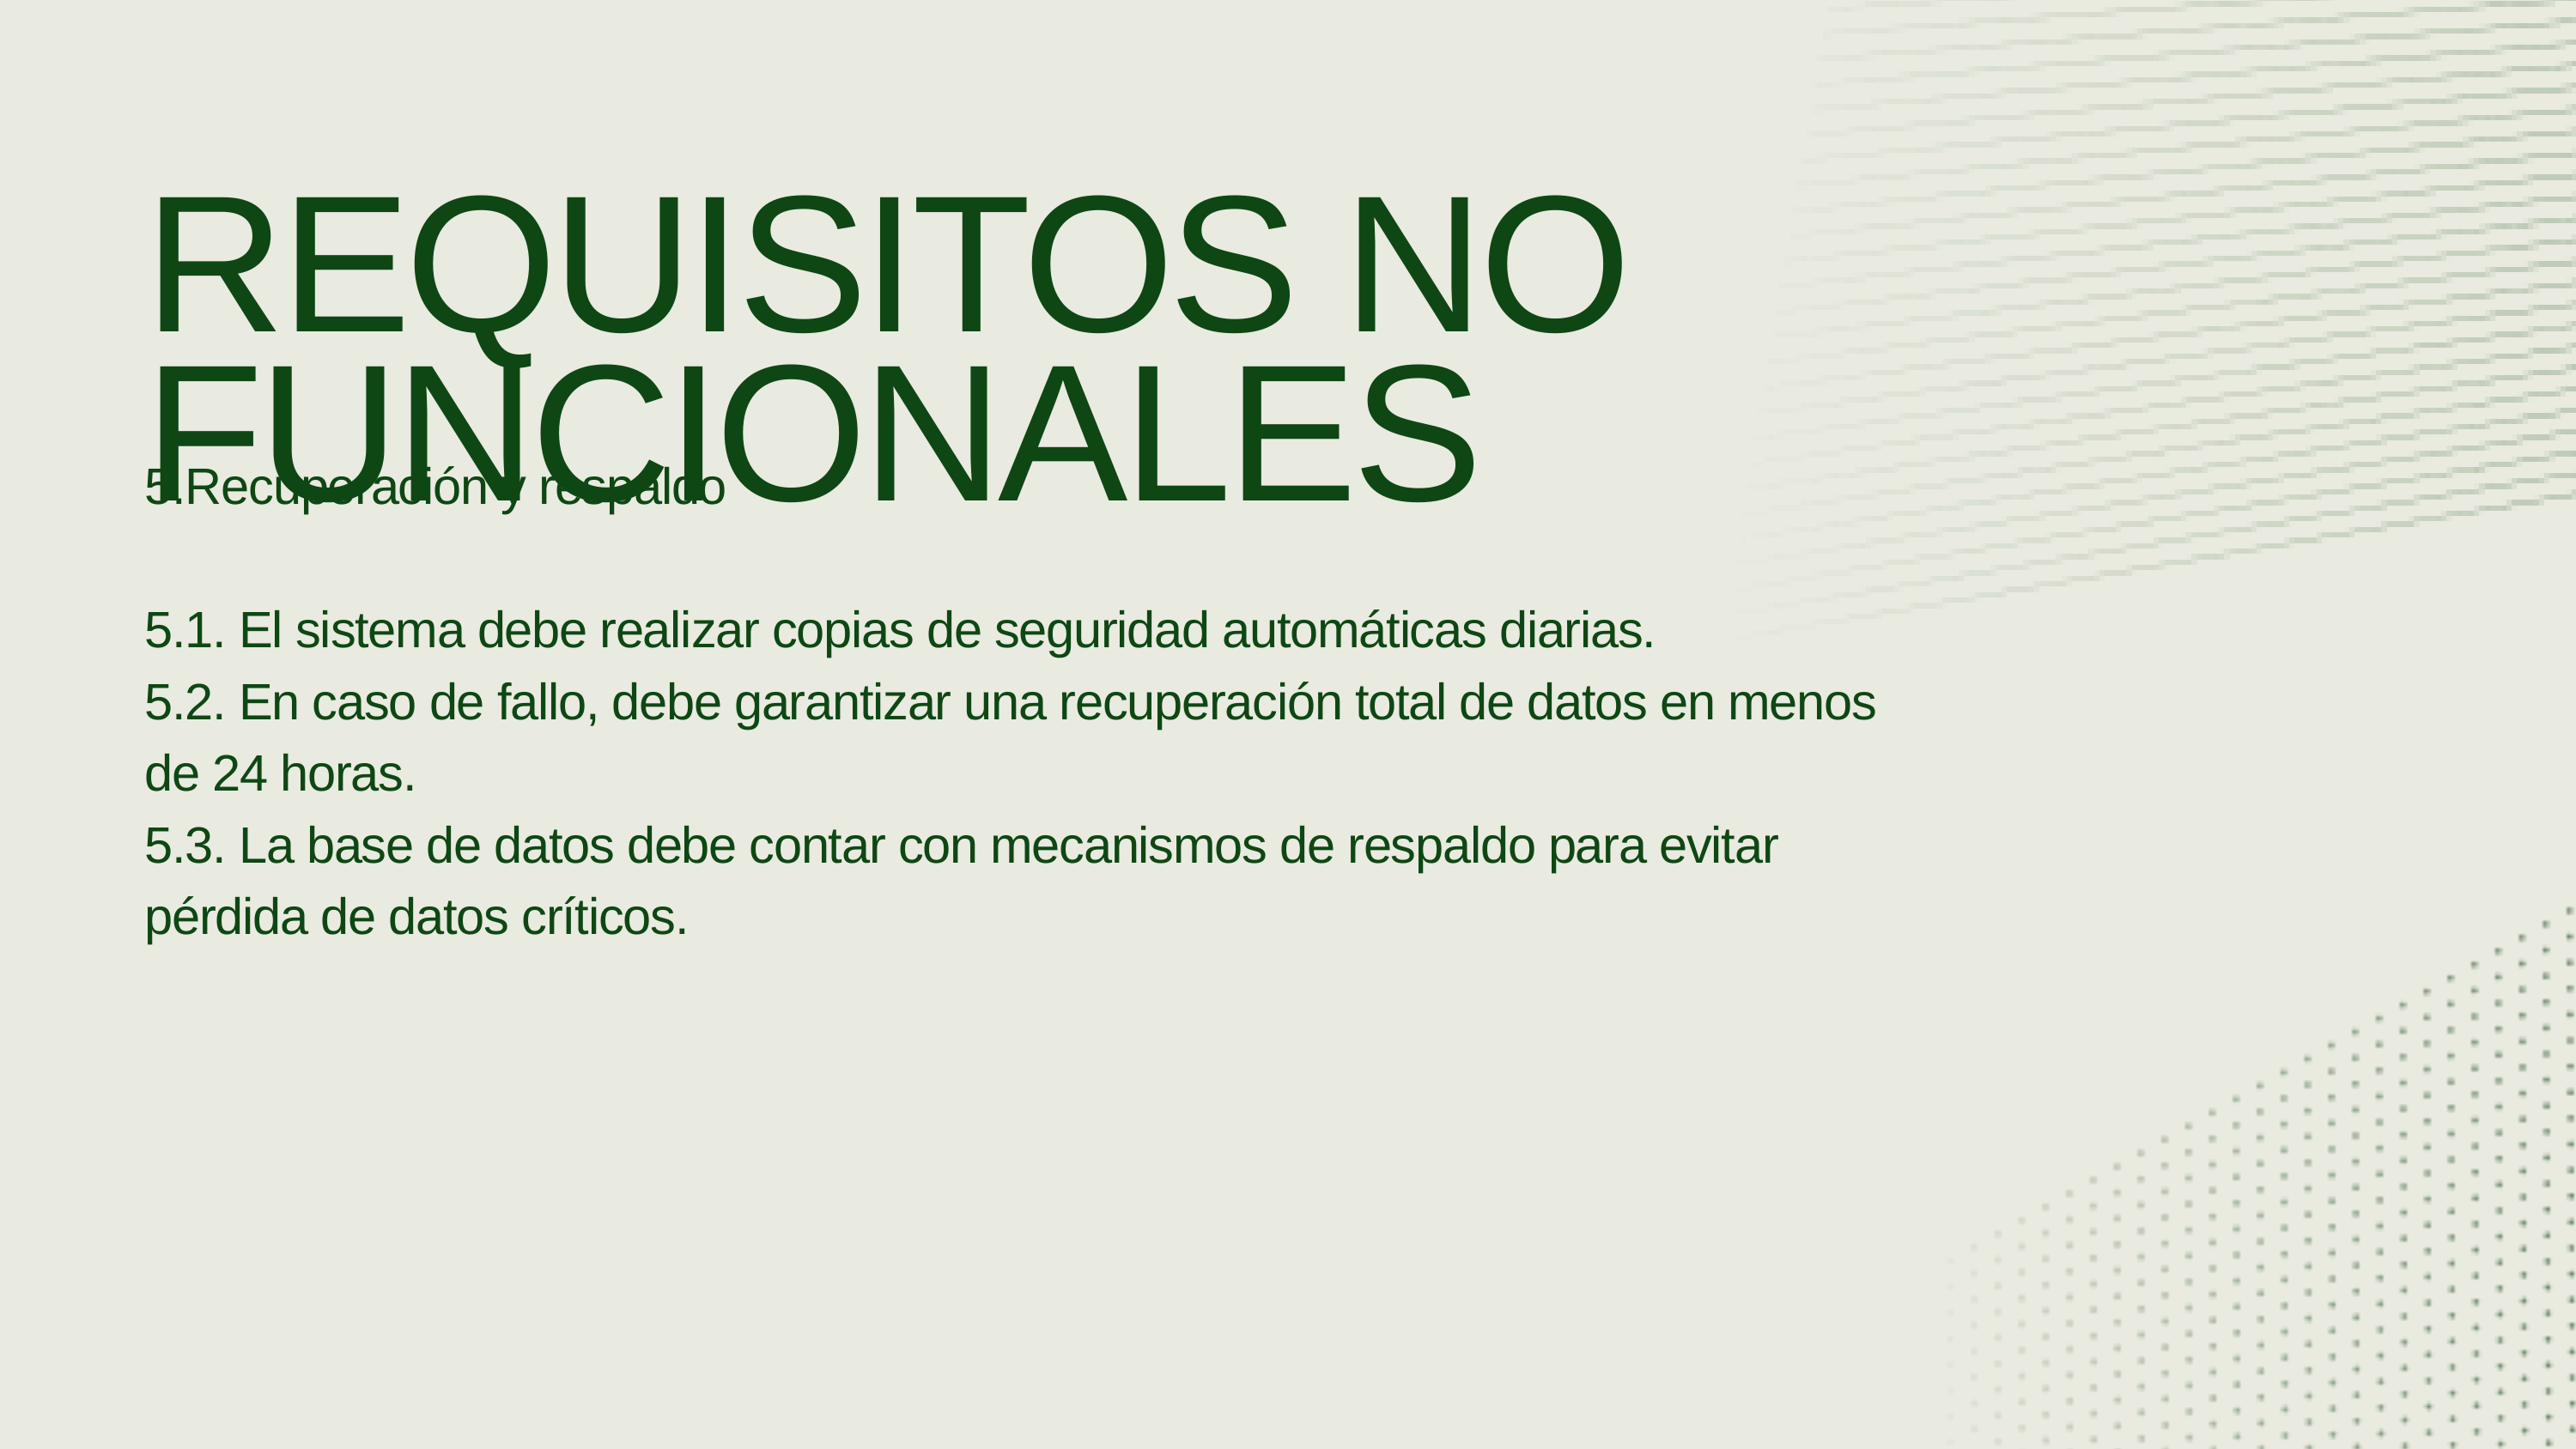

REQUISITOS NO FUNCIONALES
5.Recuperación y respaldo

5.1. El sistema debe realizar copias de seguridad automáticas diarias.
5.2. En caso de fallo, debe garantizar una recuperación total de datos en menos de 24 horas.
5.3. La base de datos debe contar con mecanismos de respaldo para evitar pérdida de datos críticos.